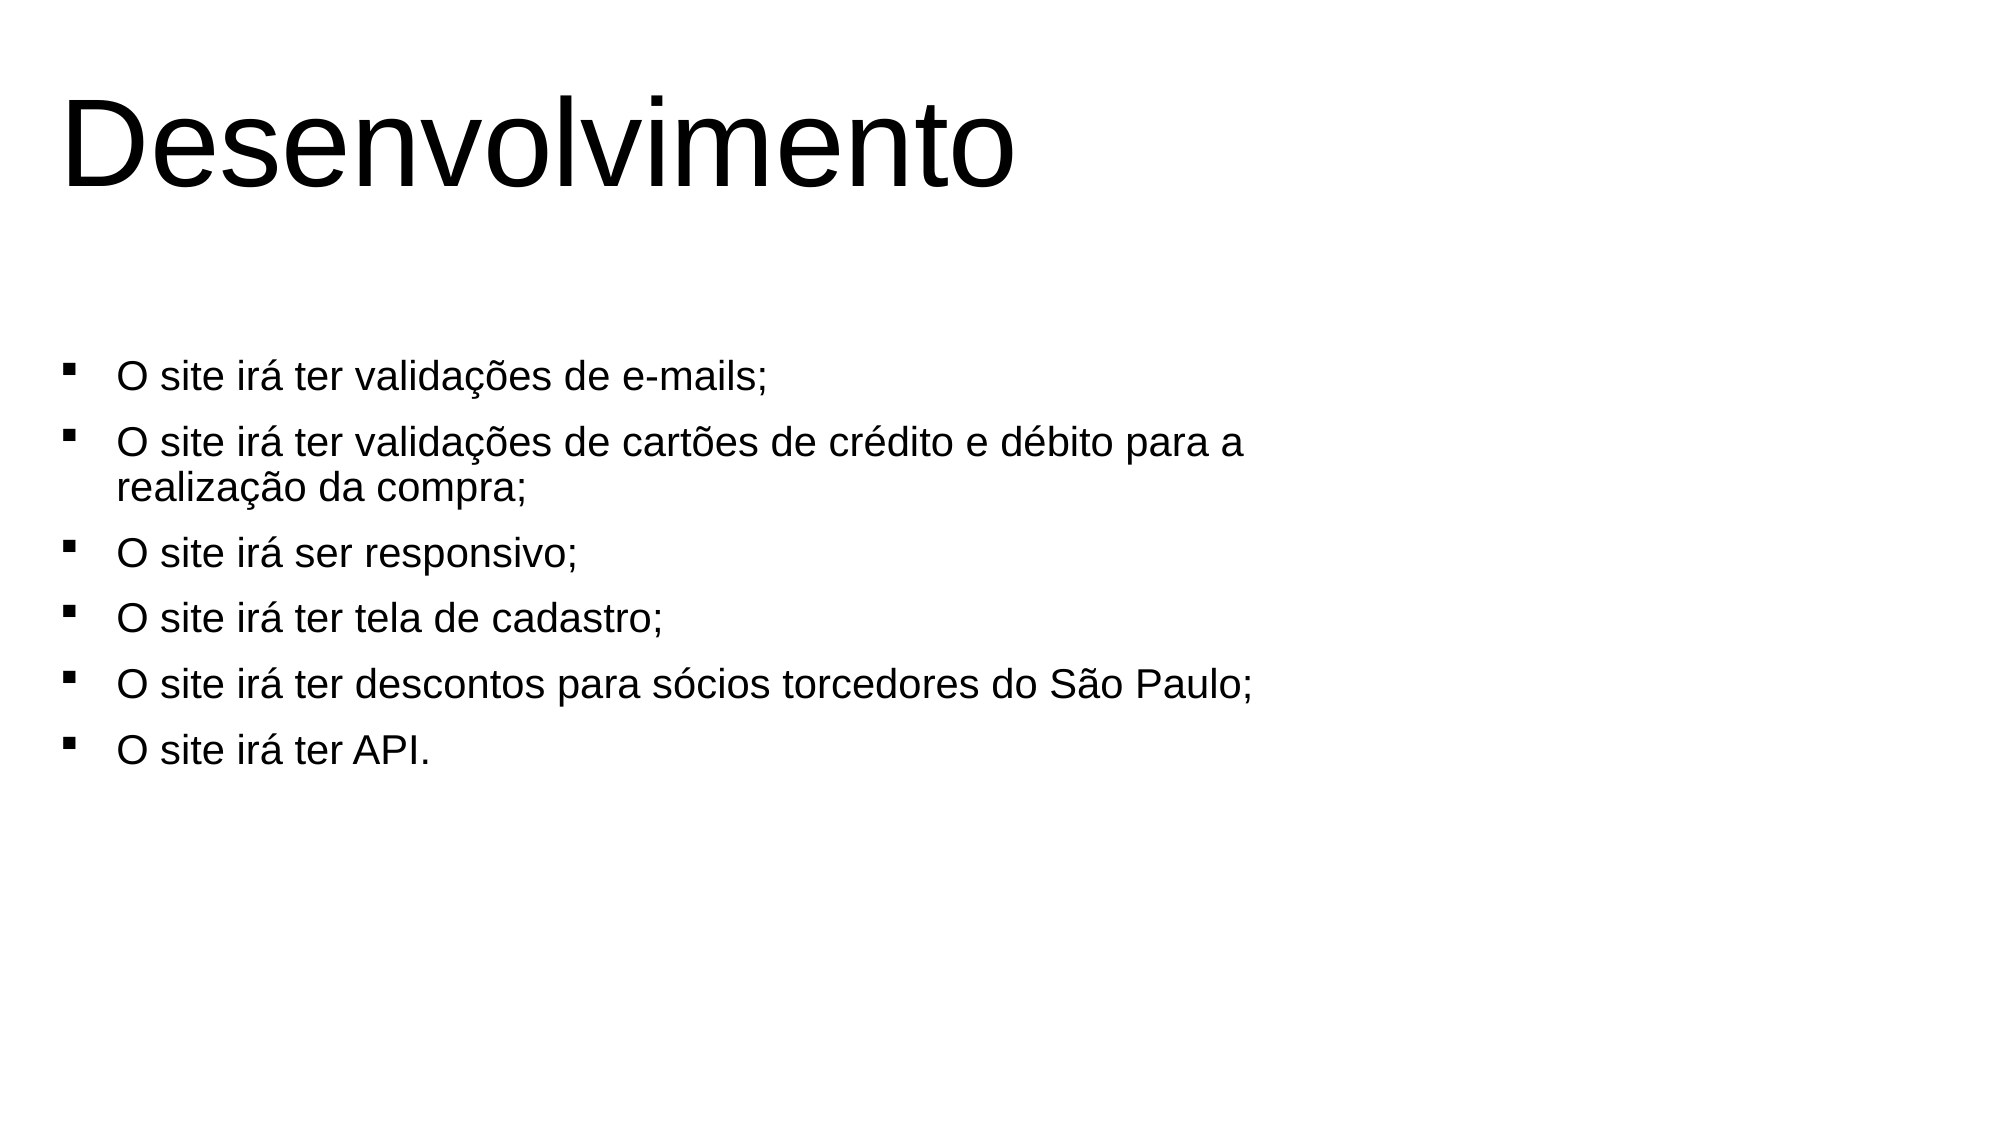

# Desenvolvimento
O site irá ter validações de e-mails;
O site irá ter validações de cartões de crédito e débito para a realização da compra;
O site irá ser responsivo;
O site irá ter tela de cadastro;
O site irá ter descontos para sócios torcedores do São Paulo;
O site irá ter API.